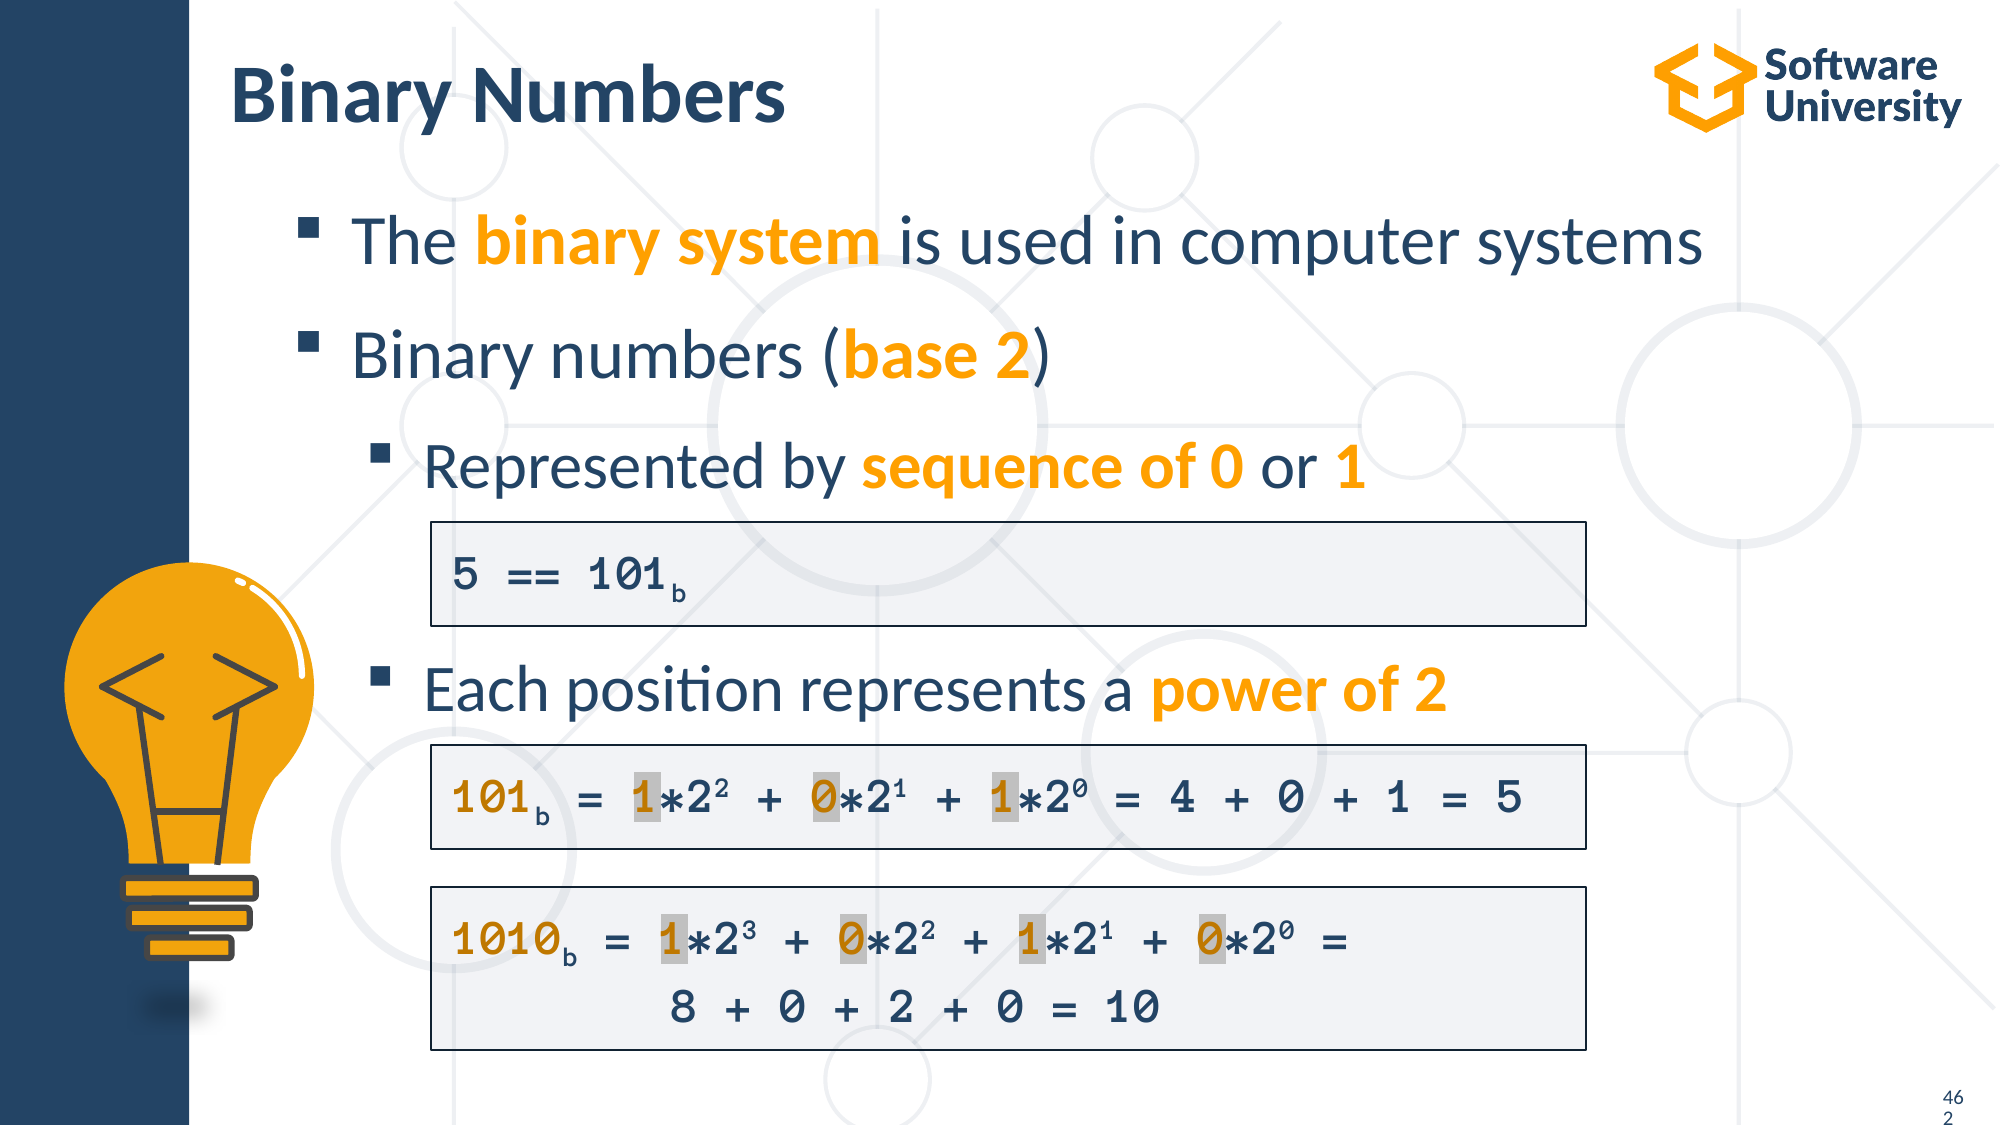

# Binary Numbers
The binary system is used in computer systems
Binary numbers (base 2)
Represented by sequence of 0 or 1

Each position represents a power of 2
5 == 101b
101b = 1*22 + 0*21 + 1*20 = 4 + 0 + 1 = 5
1010b = 1*23 + 0*22 + 1*21 + 0*20 =
        8 + 0 + 2 + 0 = 10
462